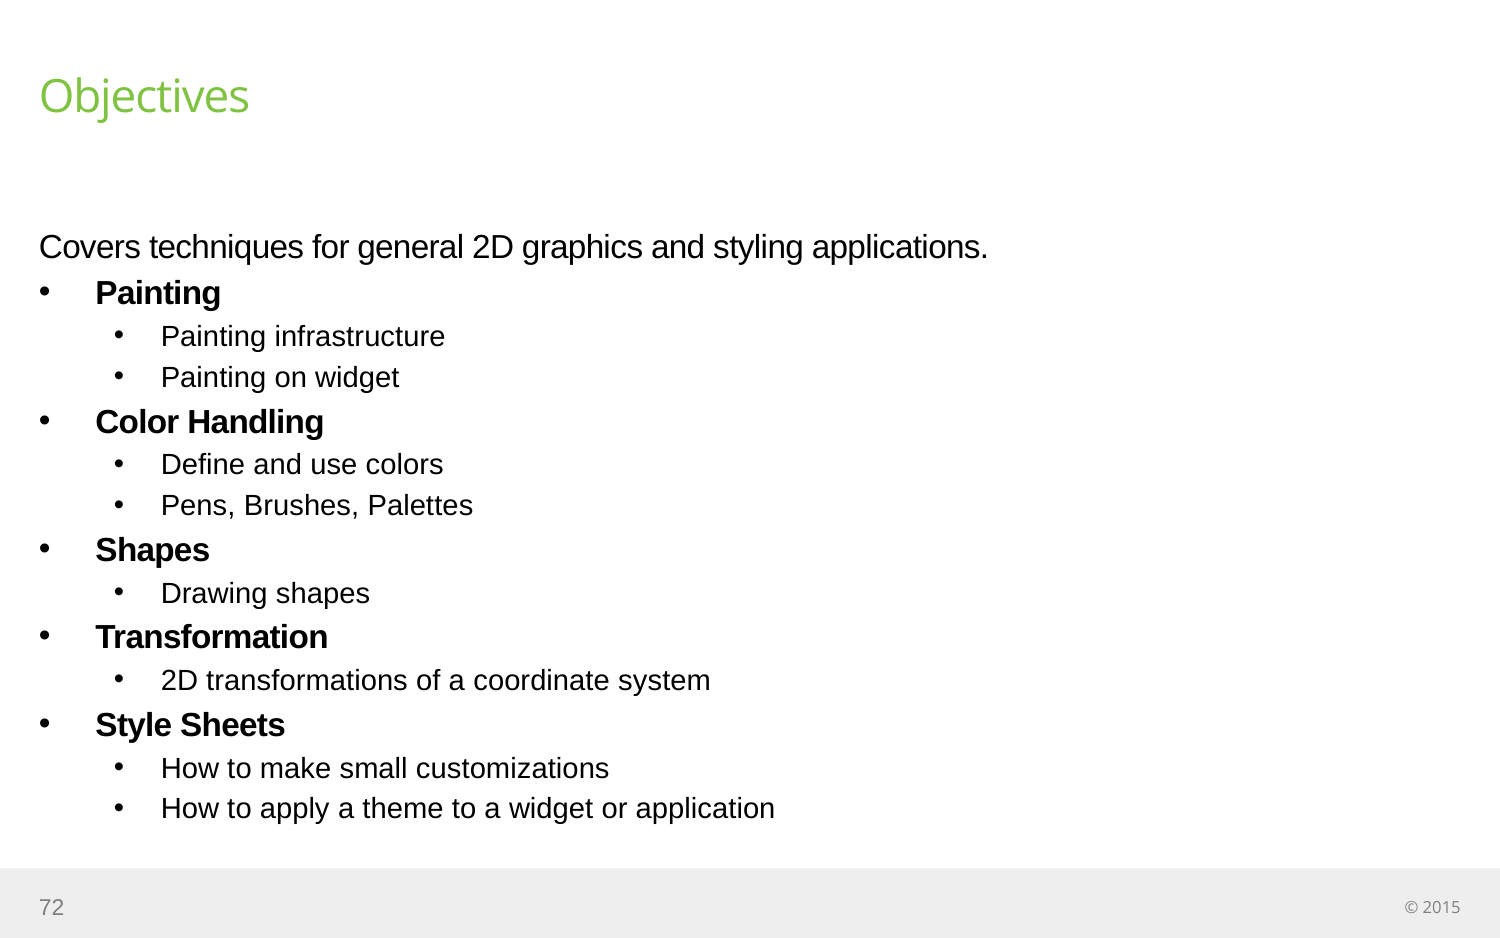

# Objectives
Covers techniques for general 2D graphics and styling applications.
Painting
Painting infrastructure
Painting on widget
Color Handling
Define and use colors
Pens, Brushes, Palettes
Shapes
Drawing shapes
Transformation
2D transformations of a coordinate system
Style Sheets
How to make small customizations
How to apply a theme to a widget or application
72
© 2015